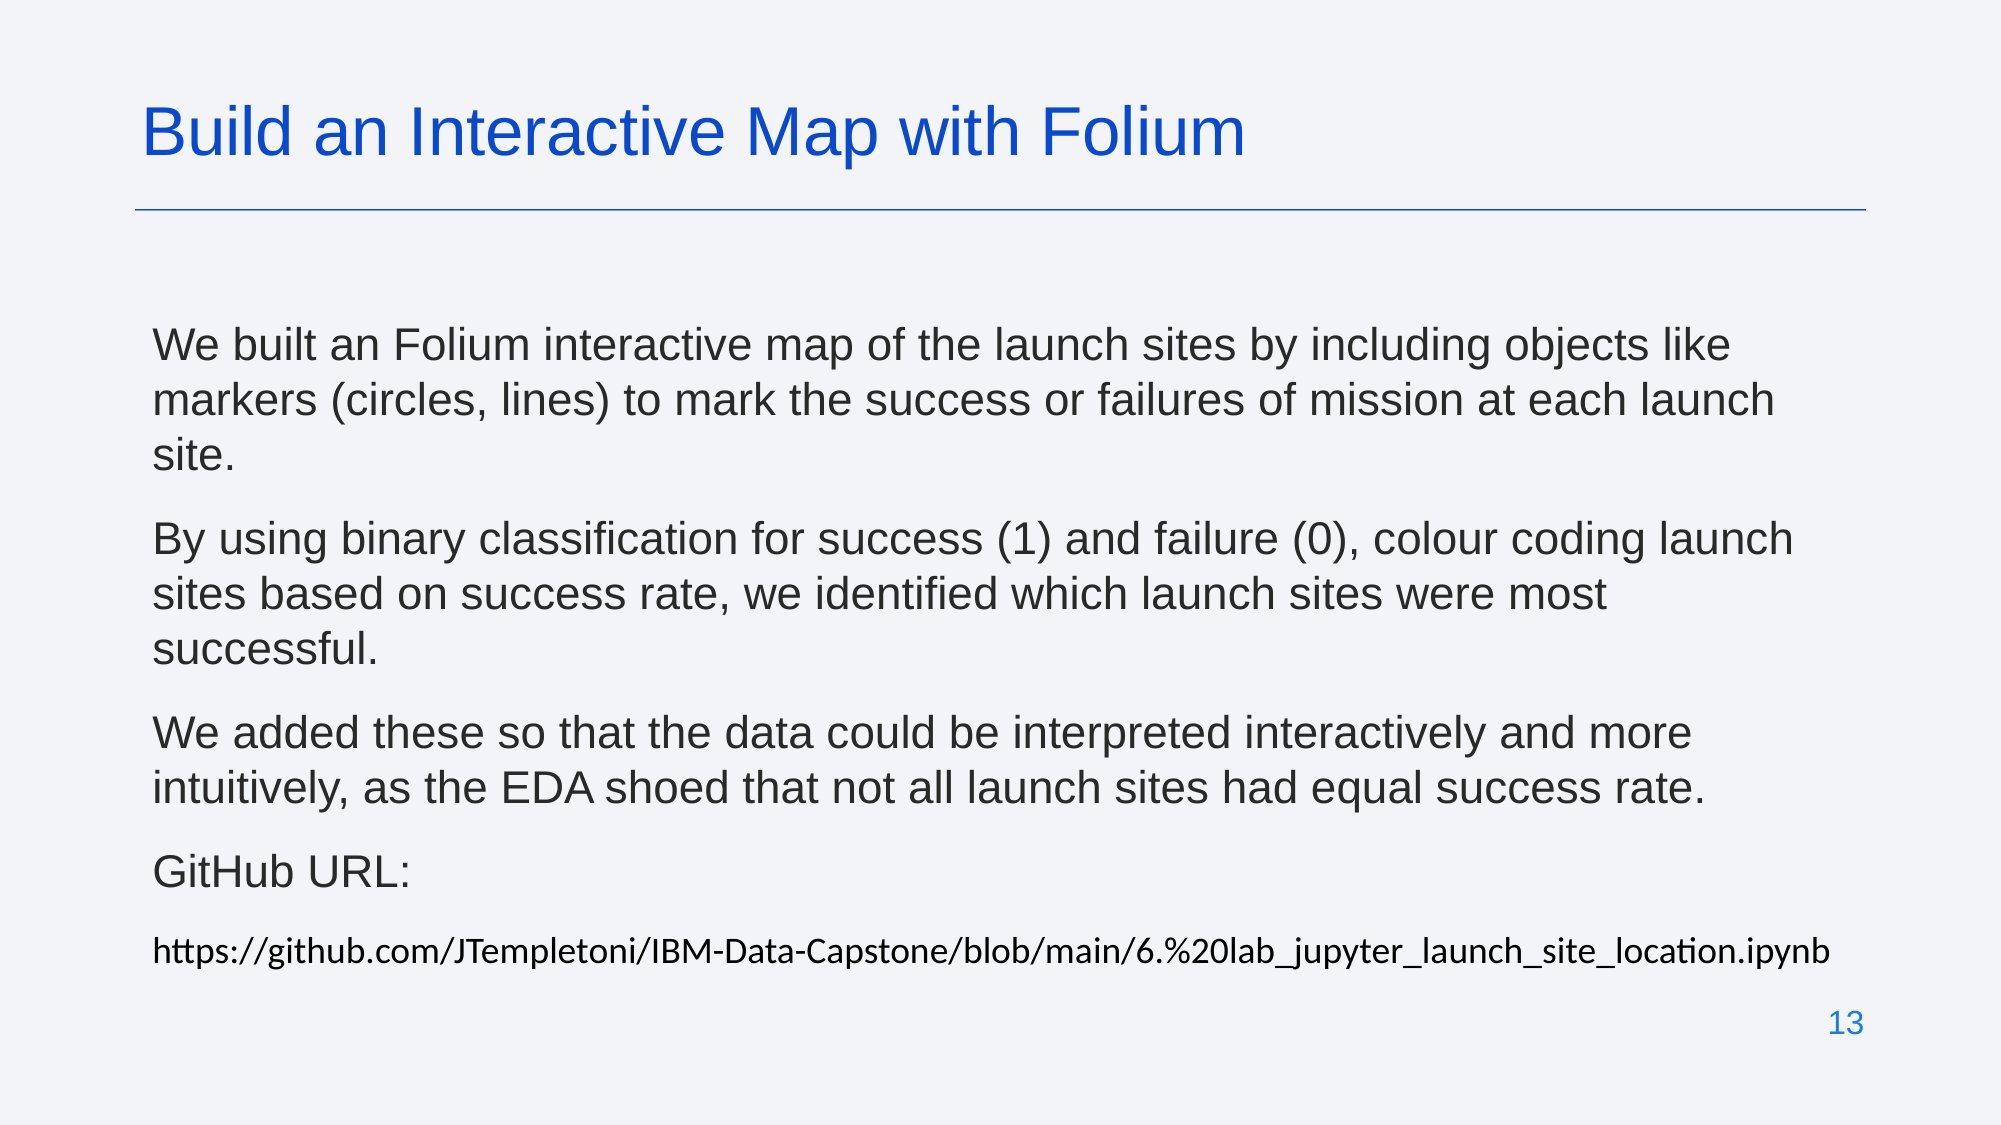

Build an Interactive Map with Folium
We built an Folium interactive map of the launch sites by including objects like markers (circles, lines) to mark the success or failures of mission at each launch site.
By using binary classification for success (1) and failure (0), colour coding launch sites based on success rate, we identified which launch sites were most successful.
We added these so that the data could be interpreted interactively and more intuitively, as the EDA shoed that not all launch sites had equal success rate.
GitHub URL:
https://github.com/JTempletoni/IBM-Data-Capstone/blob/main/6.%20lab_jupyter_launch_site_location.ipynb

13